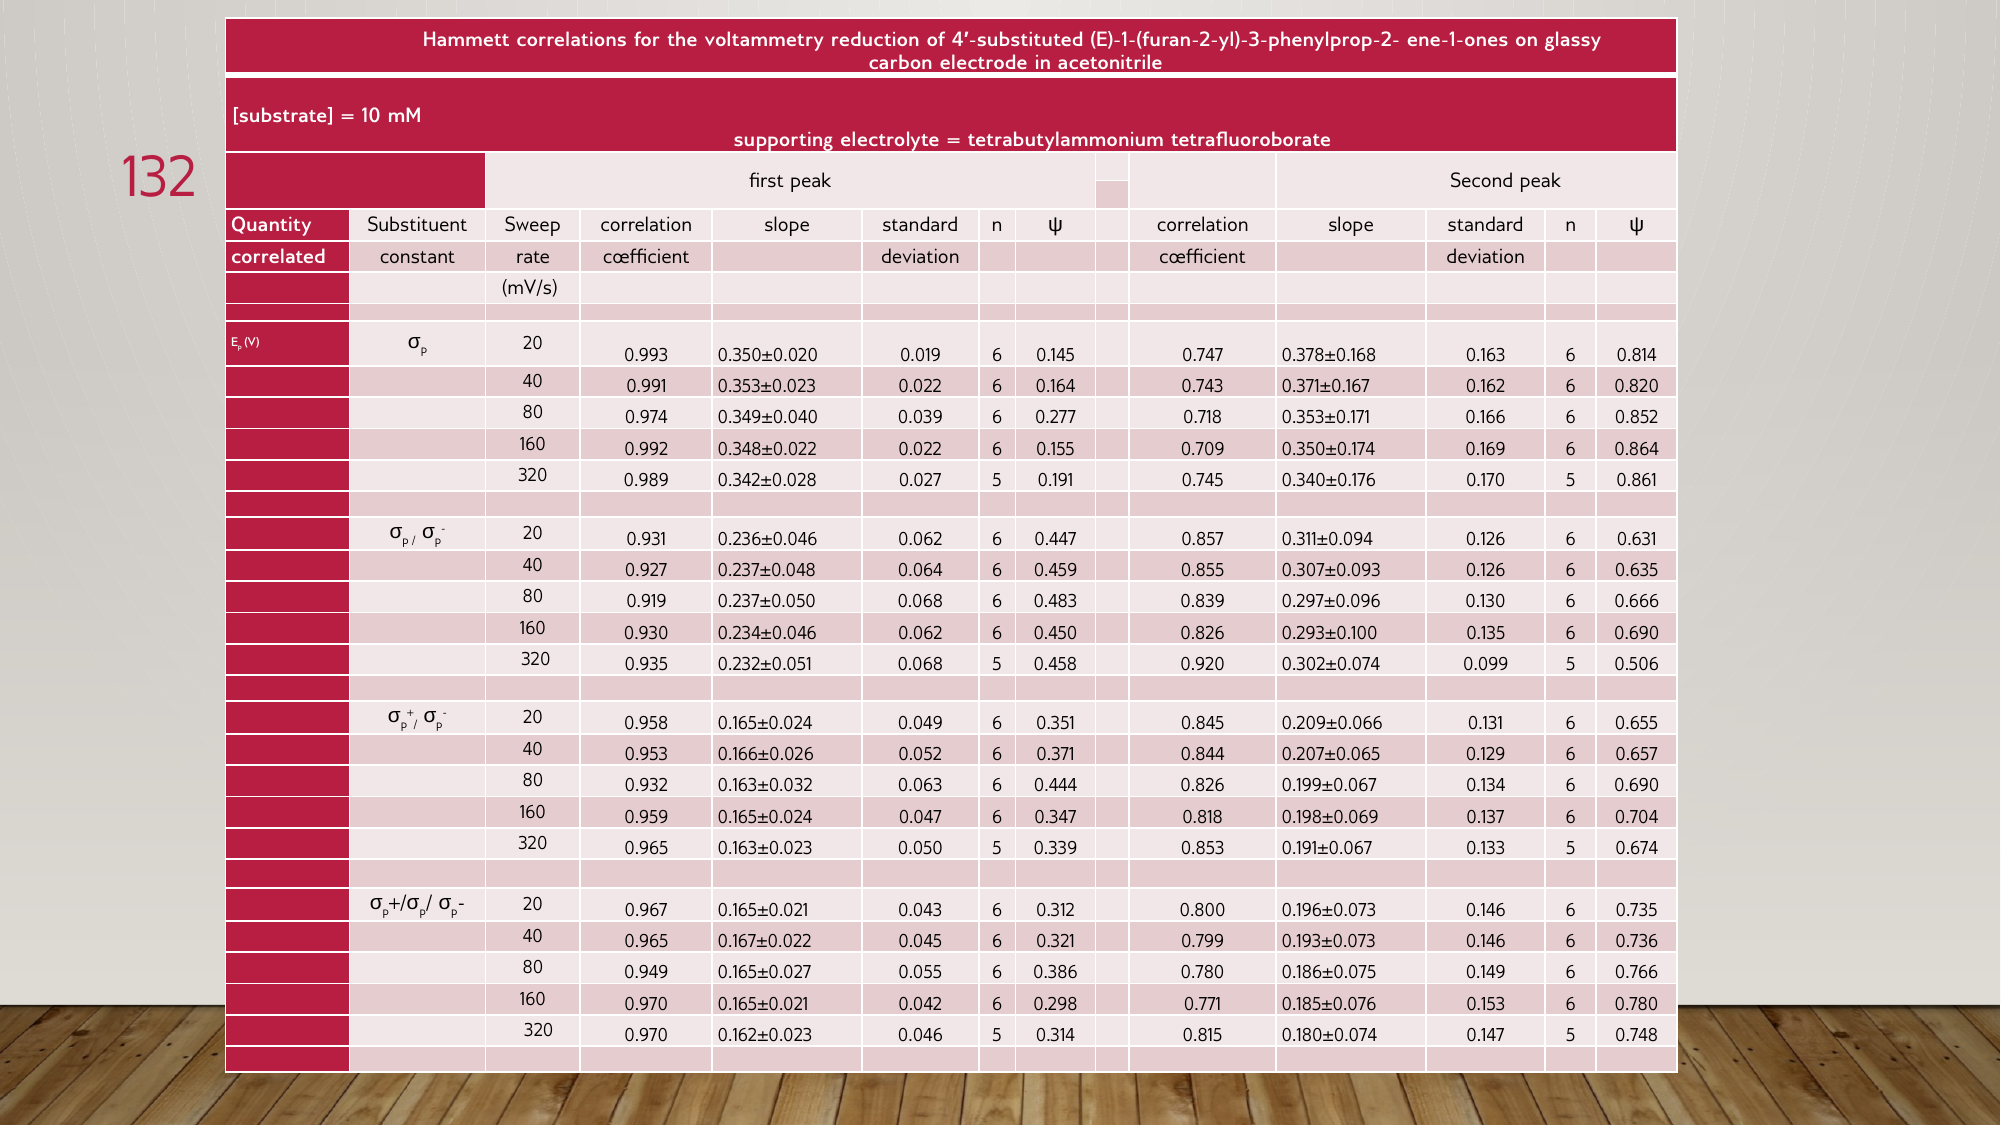

| Hammett correlations for the voltammetry reduction of 4′-substituted (E)-1-(furan-2-yl)-3-phenylprop-2- ene-1-ones on glassy carbon electrode in acetonitrile |  |  |  |  |  |  |  |  |  |  |  |  |  |
| --- | --- | --- | --- | --- | --- | --- | --- | --- | --- | --- | --- | --- | --- |
| [substrate] = 10 mM supporting electrolyte = tetrabutylammonium tetrafluoroborate |  |  |  |  |  |  |  |  |  |  |  |  |  |
|  |  | first peak |  |  |  |  |  |  |  | Second peak |  |  |  |
|  |  |  |  |  |  |  |  |  |  |  |  |  |  |
| Quantity | Substituent | Sweep | correlation | slope | standard | n | ψ |  | correlation | slope | standard | n | ψ |
| correlated | constant | rate | coefficient |  | deviation |  |  |  | coefficient |  | deviation |  |  |
|  |  | (mV/s) |  |  |  |  |  |  |  |  |  |  |  |
|  |  |  |  |  |  |  |  |  |  |  |  |  |  |
| Ep (V) | σp | 20 | 0.993 | 0.350±0.020 | 0.019 | 6 | 0.145 |  | 0.747 | 0.378±0.168 | 0.163 | 6 | 0.814 |
|  |  | 40 | 0.991 | 0.353±0.023 | 0.022 | 6 | 0.164 |  | 0.743 | 0.371±0.167 | 0.162 | 6 | 0.820 |
|  |  | 80 | 0.974 | 0.349±0.040 | 0.039 | 6 | 0.277 |  | 0.718 | 0.353±0.171 | 0.166 | 6 | 0.852 |
|  |  | 160 | 0.992 | 0.348±0.022 | 0.022 | 6 | 0.155 |  | 0.709 | 0.350±0.174 | 0.169 | 6 | 0.864 |
|  |  | 320 | 0.989 | 0.342±0.028 | 0.027 | 5 | 0.191 |  | 0.745 | 0.340±0.176 | 0.170 | 5 | 0.861 |
|  |  |  |  |  |  |  |  |  |  |  |  |  |  |
|  | σp / σp- | 20 | 0.931 | 0.236±0.046 | 0.062 | 6 | 0.447 |  | 0.857 | 0.311±0.094 | 0.126 | 6 | 0.631 |
|  |  | 40 | 0.927 | 0.237±0.048 | 0.064 | 6 | 0.459 |  | 0.855 | 0.307±0.093 | 0.126 | 6 | 0.635 |
|  |  | 80 | 0.919 | 0.237±0.050 | 0.068 | 6 | 0.483 |  | 0.839 | 0.297±0.096 | 0.130 | 6 | 0.666 |
|  |  | 160 | 0.930 | 0.234±0.046 | 0.062 | 6 | 0.450 |  | 0.826 | 0.293±0.100 | 0.135 | 6 | 0.690 |
|  |  | 320 | 0.935 | 0.232±0.051 | 0.068 | 5 | 0.458 |  | 0.920 | 0.302±0.074 | 0.099 | 5 | 0.506 |
|  |  |  |  |  |  |  |  |  |  |  |  |  |  |
|  | σp+/ σp- | 20 | 0.958 | 0.165±0.024 | 0.049 | 6 | 0.351 |  | 0.845 | 0.209±0.066 | 0.131 | 6 | 0.655 |
|  |  | 40 | 0.953 | 0.166±0.026 | 0.052 | 6 | 0.371 |  | 0.844 | 0.207±0.065 | 0.129 | 6 | 0.657 |
|  |  | 80 | 0.932 | 0.163±0.032 | 0.063 | 6 | 0.444 |  | 0.826 | 0.199±0.067 | 0.134 | 6 | 0.690 |
|  |  | 160 | 0.959 | 0.165±0.024 | 0.047 | 6 | 0.347 |  | 0.818 | 0.198±0.069 | 0.137 | 6 | 0.704 |
|  |  | 320 | 0.965 | 0.163±0.023 | 0.050 | 5 | 0.339 |  | 0.853 | 0.191±0.067 | 0.133 | 5 | 0.674 |
|  |  |  |  |  |  |  |  |  |  |  |  |  |  |
|  | σp+/σp/ σp- | 20 | 0.967 | 0.165±0.021 | 0.043 | 6 | 0.312 |  | 0.800 | 0.196±0.073 | 0.146 | 6 | 0.735 |
|  |  | 40 | 0.965 | 0.167±0.022 | 0.045 | 6 | 0.321 |  | 0.799 | 0.193±0.073 | 0.146 | 6 | 0.736 |
|  |  | 80 | 0.949 | 0.165±0.027 | 0.055 | 6 | 0.386 |  | 0.780 | 0.186±0.075 | 0.149 | 6 | 0.766 |
|  |  | 160 | 0.970 | 0.165±0.021 | 0.042 | 6 | 0.298 |  | 0.771 | 0.185±0.076 | 0.153 | 6 | 0.780 |
|  |  | 320 | 0.970 | 0.162±0.023 | 0.046 | 5 | 0.314 |  | 0.815 | 0.180±0.074 | 0.147 | 5 | 0.748 |
|  |  |  |  |  |  |  |  |  |  |  |  |  |  |
132
Table 5.3